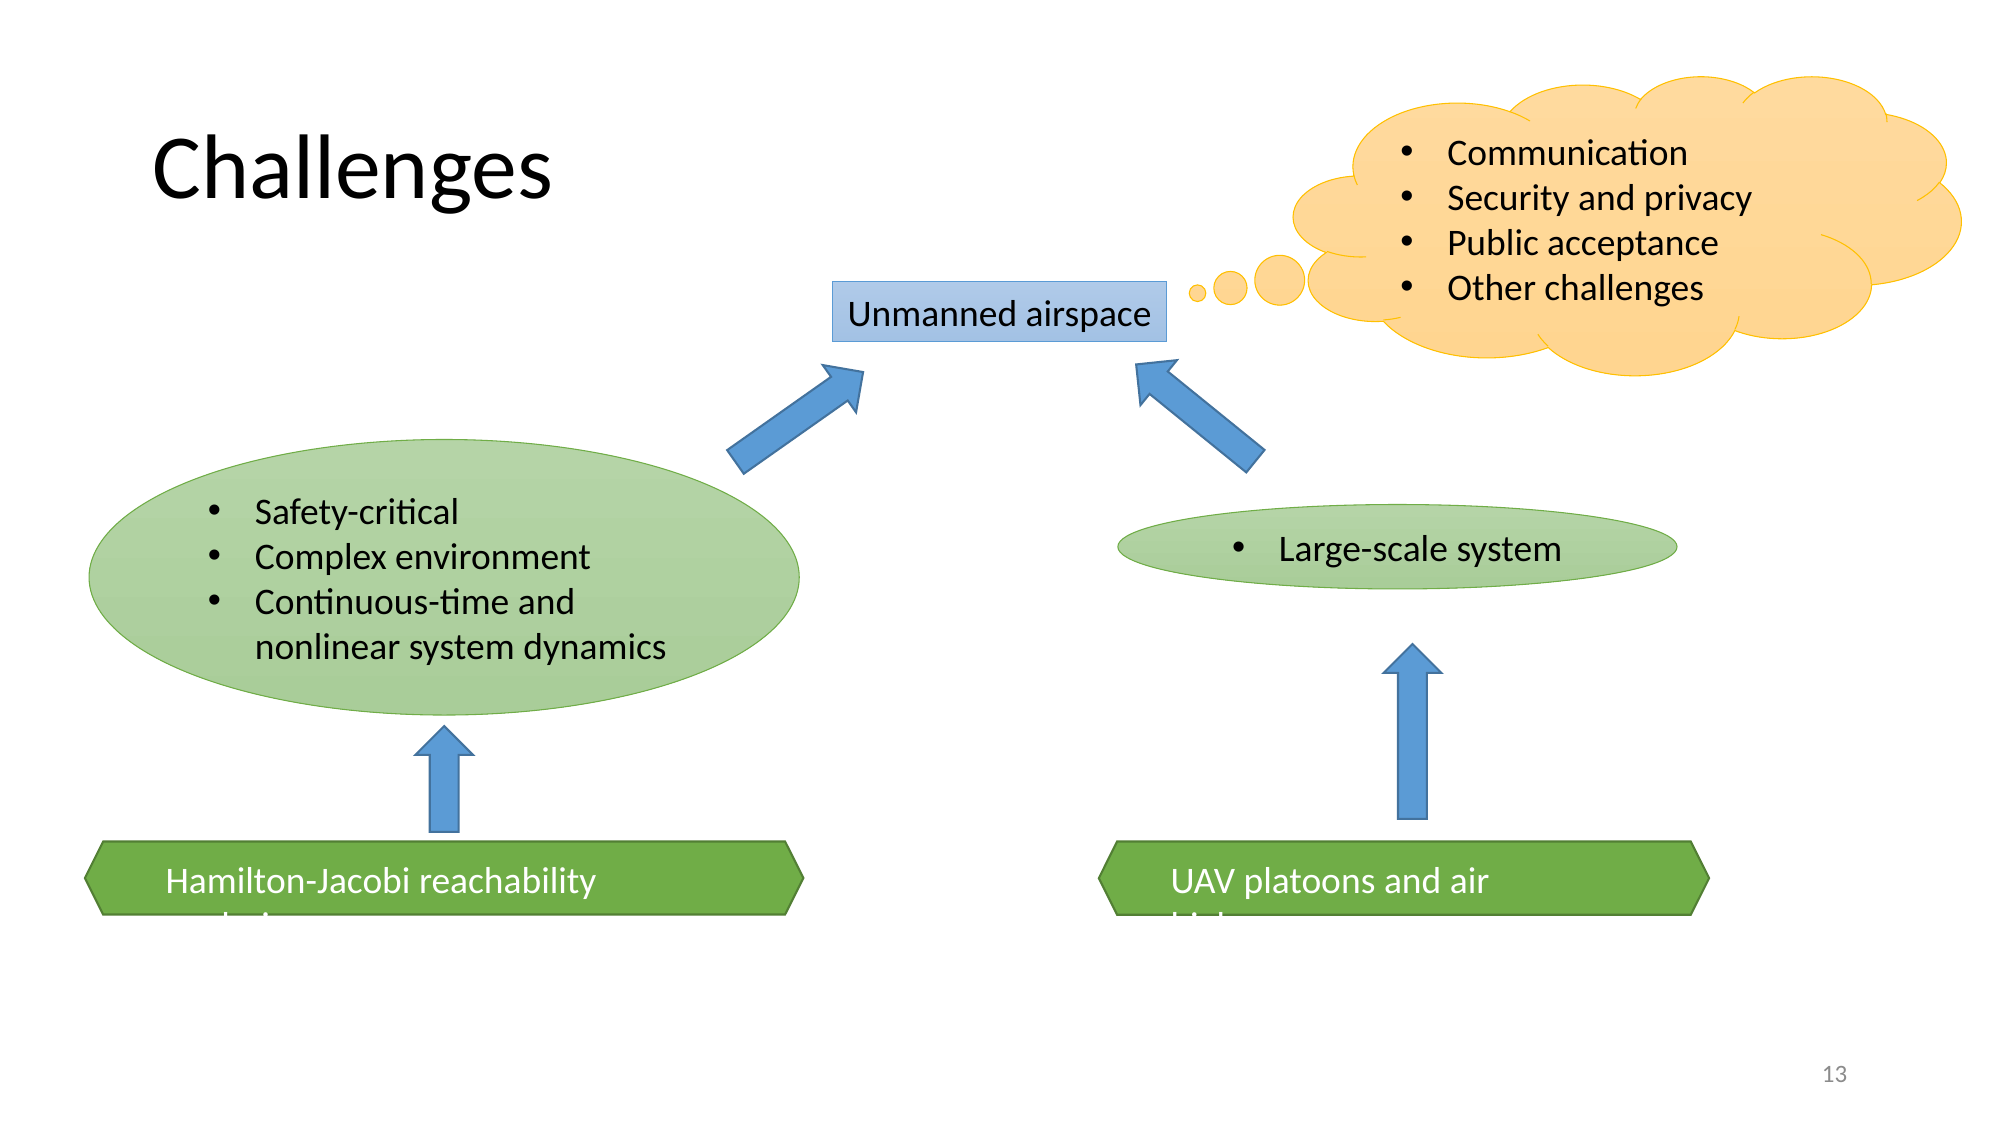

# Challenges
Communication
Security and privacy
Public acceptance
Other challenges
Unmanned airspace

Safety-critical
Complex environment
Continuous-time and nonlinear system dynamics
Large-scale system

Hamilton-Jacobi reachability analysis
UAV platoons and air highways
13